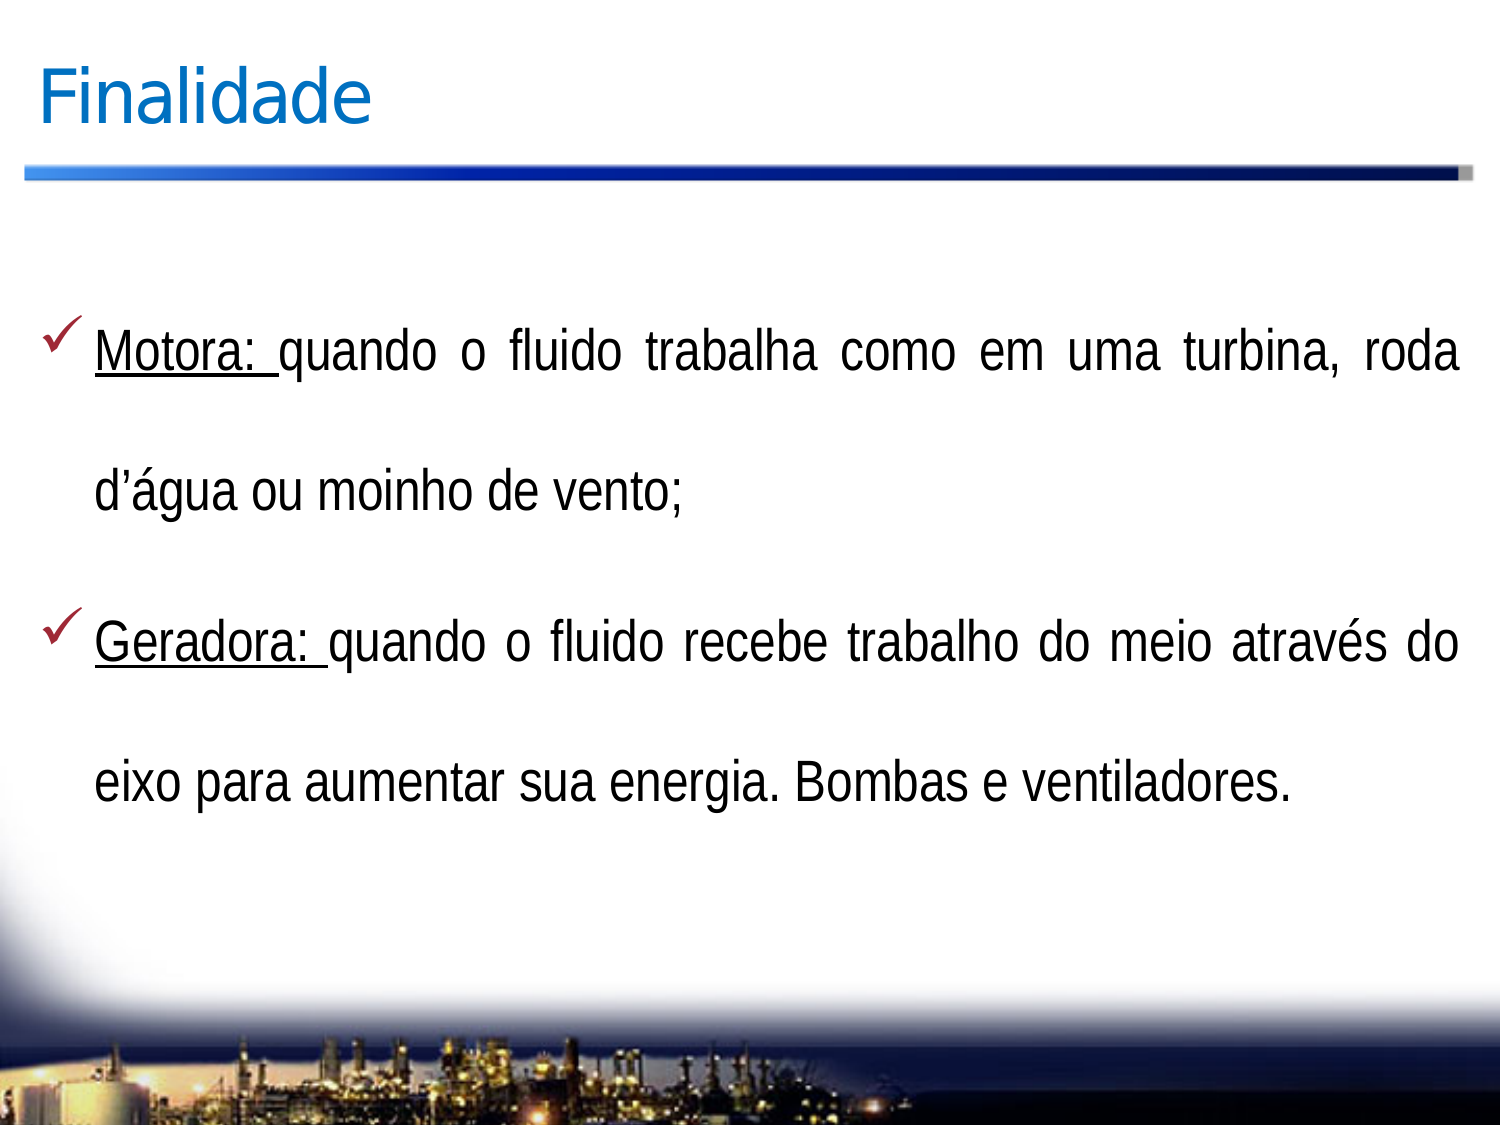

# Finalidade
Motora: quando o fluido trabalha como em uma turbina, roda d’água ou moinho de vento;
Geradora: quando o fluido recebe trabalho do meio através do eixo para aumentar sua energia. Bombas e ventiladores.